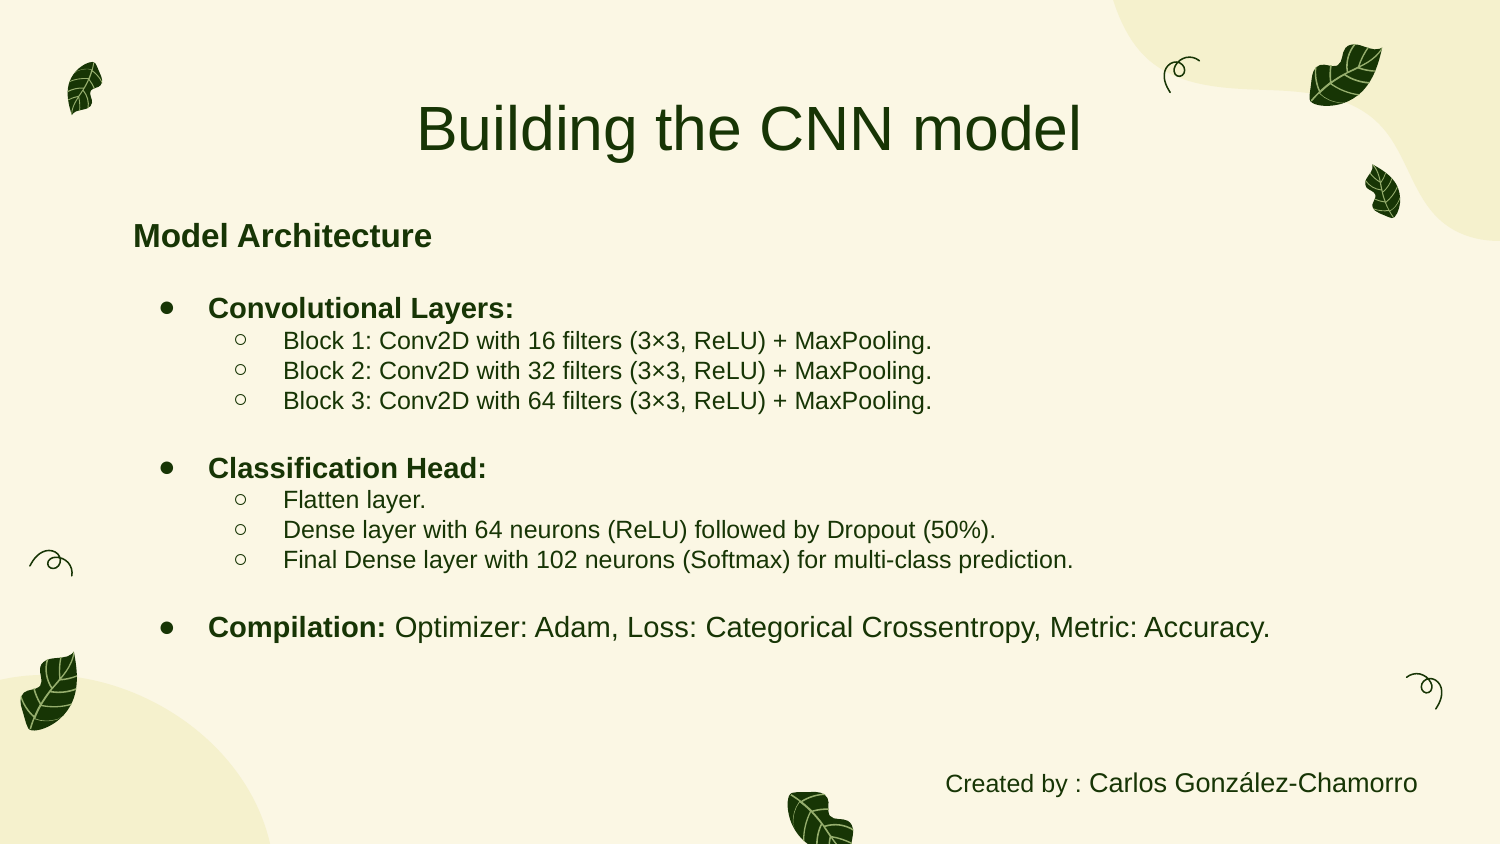

# Building the CNN model
Model Architecture

Convolutional Layers:
Block 1: Conv2D with 16 filters (3×3, ReLU) + MaxPooling.
Block 2: Conv2D with 32 filters (3×3, ReLU) + MaxPooling.
Block 3: Conv2D with 64 filters (3×3, ReLU) + MaxPooling.

Classification Head:
Flatten layer.
Dense layer with 64 neurons (ReLU) followed by Dropout (50%).
Final Dense layer with 102 neurons (Softmax) for multi-class prediction.

Compilation: Optimizer: Adam, Loss: Categorical Crossentropy, Metric: Accuracy.

Created by : Carlos González-Chamorro